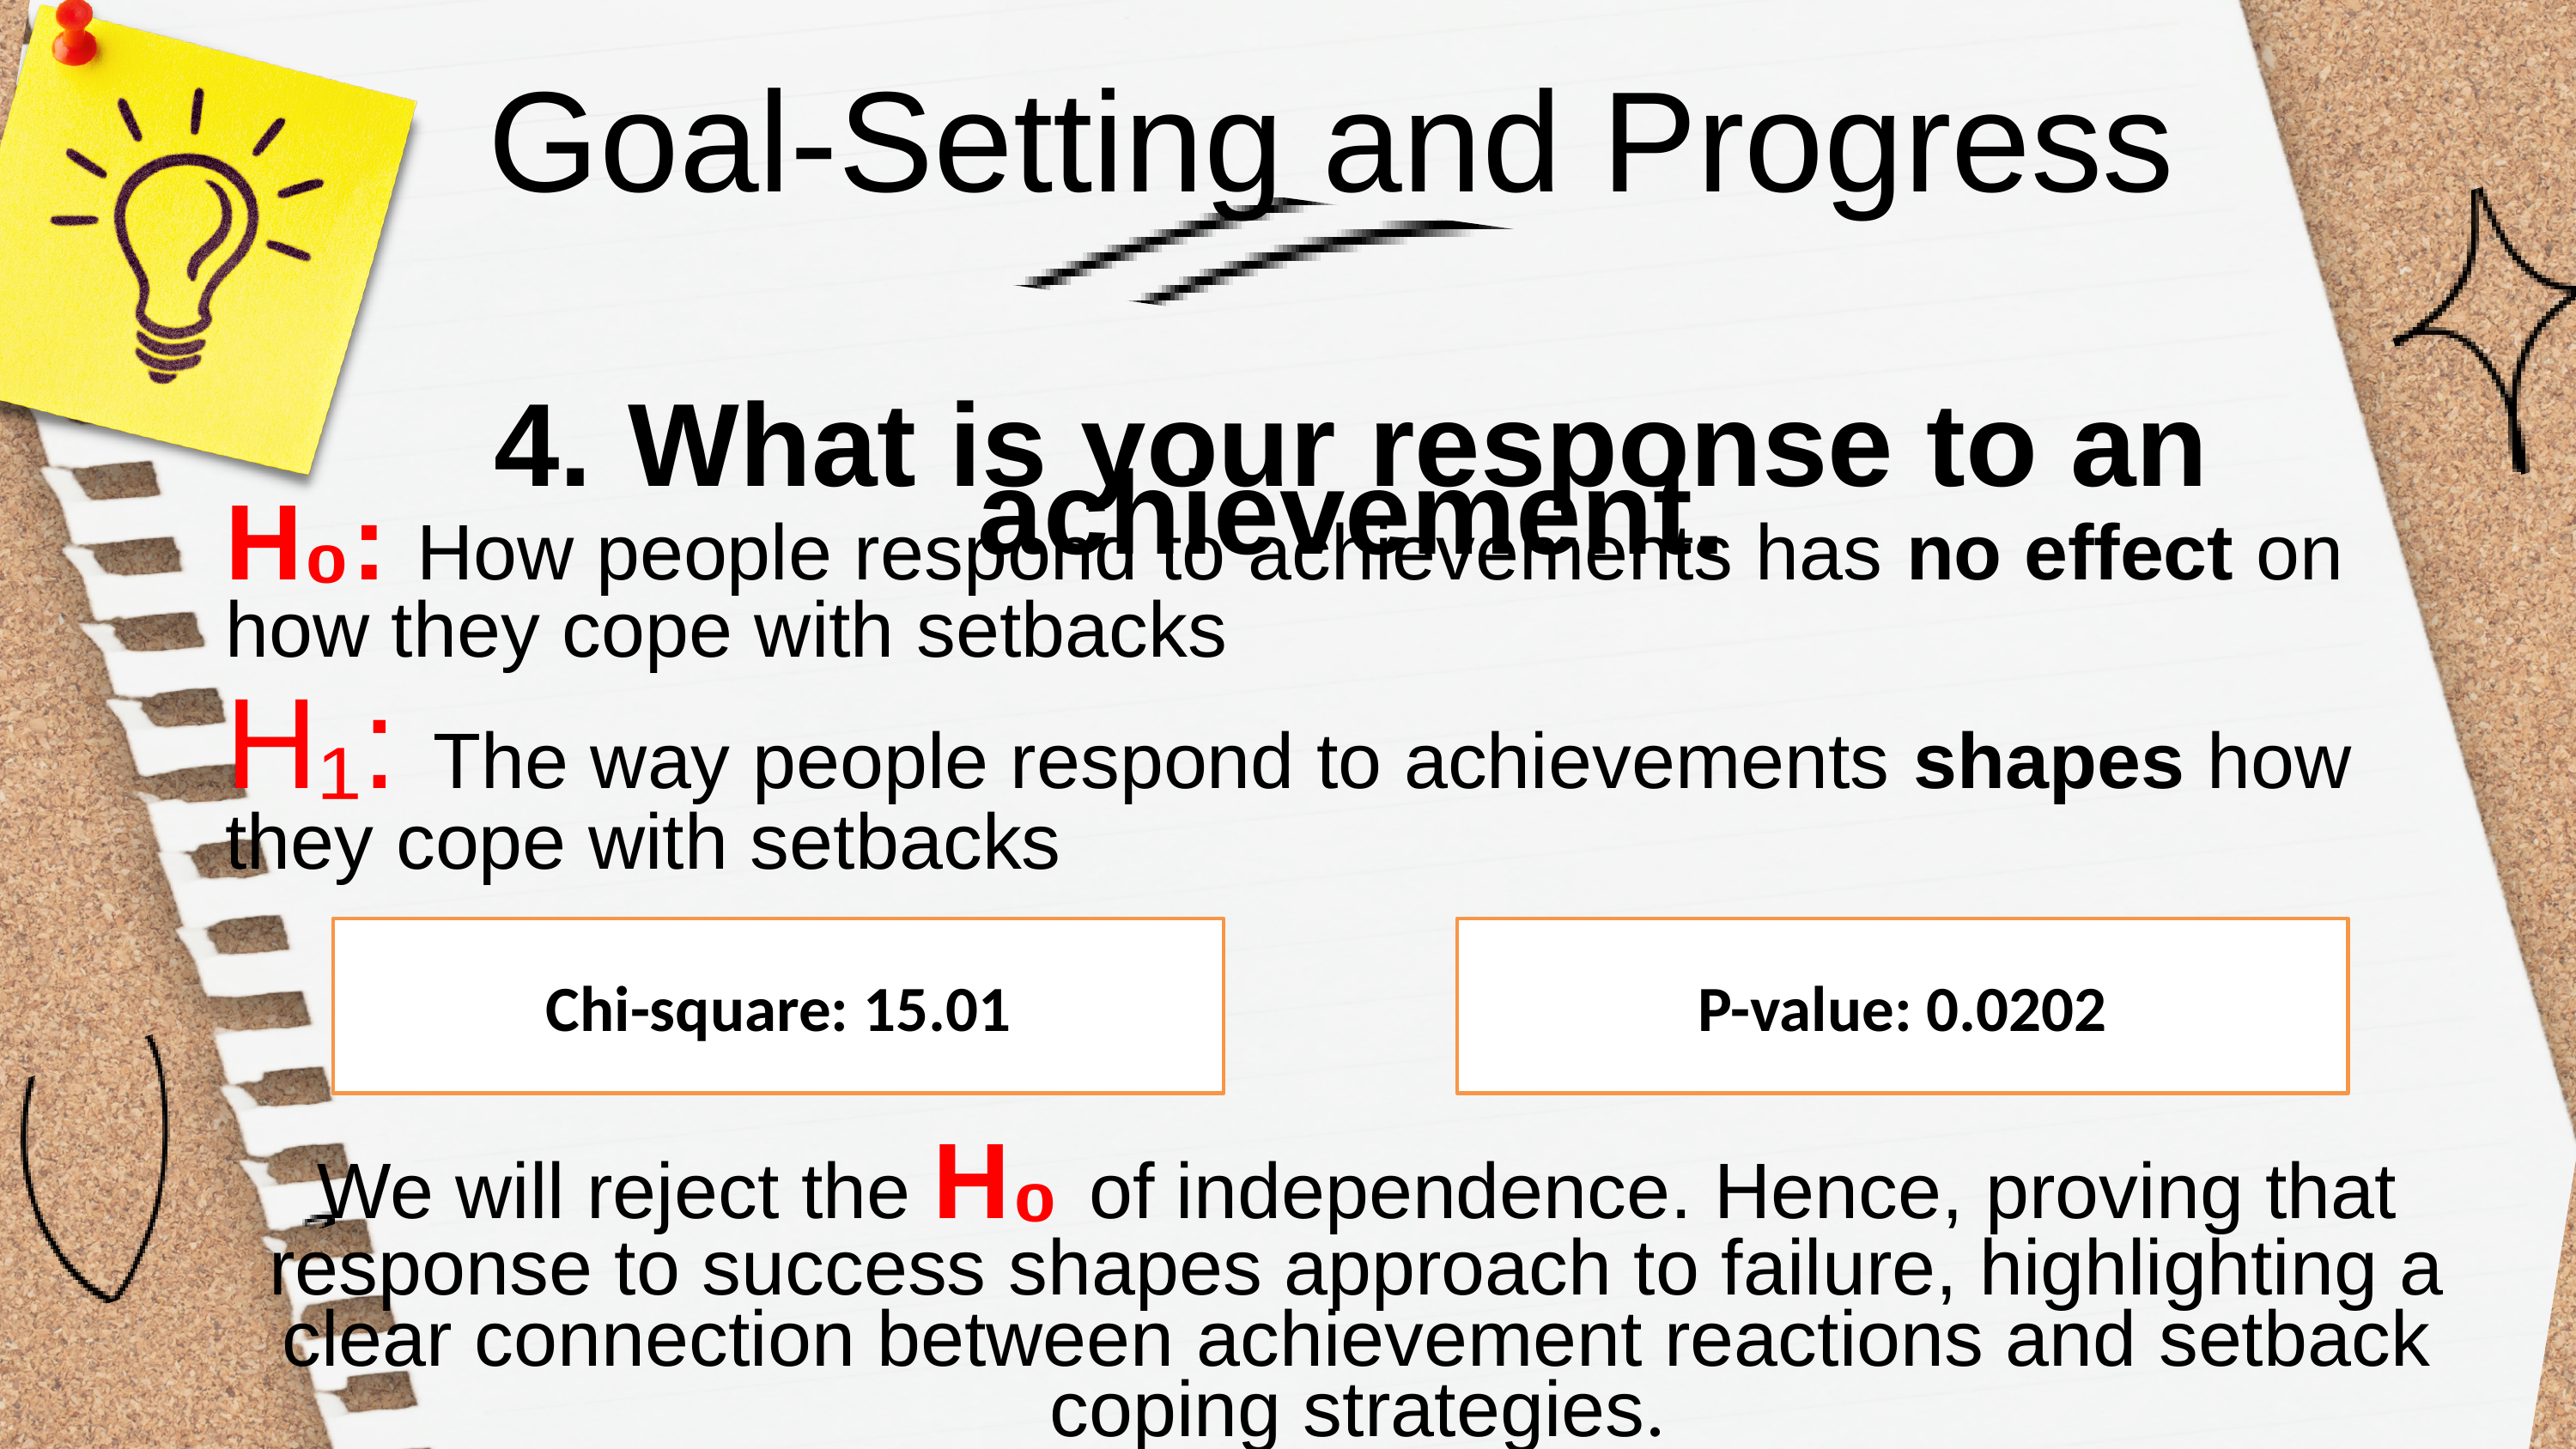

Goal-Setting and Progress

4. What is your response to an achievement.

H₀: How people respond to achievements has no effect on how they cope with setbacks

H₁: The way people respond to achievements shapes how they cope with setbacks

We will reject the H₀ of independence. Hence, proving that response to success shapes approach to failure, highlighting a clear connection between achievement reactions and setback coping strategies.
Chi-square: 15.01
P-value: 0.0202